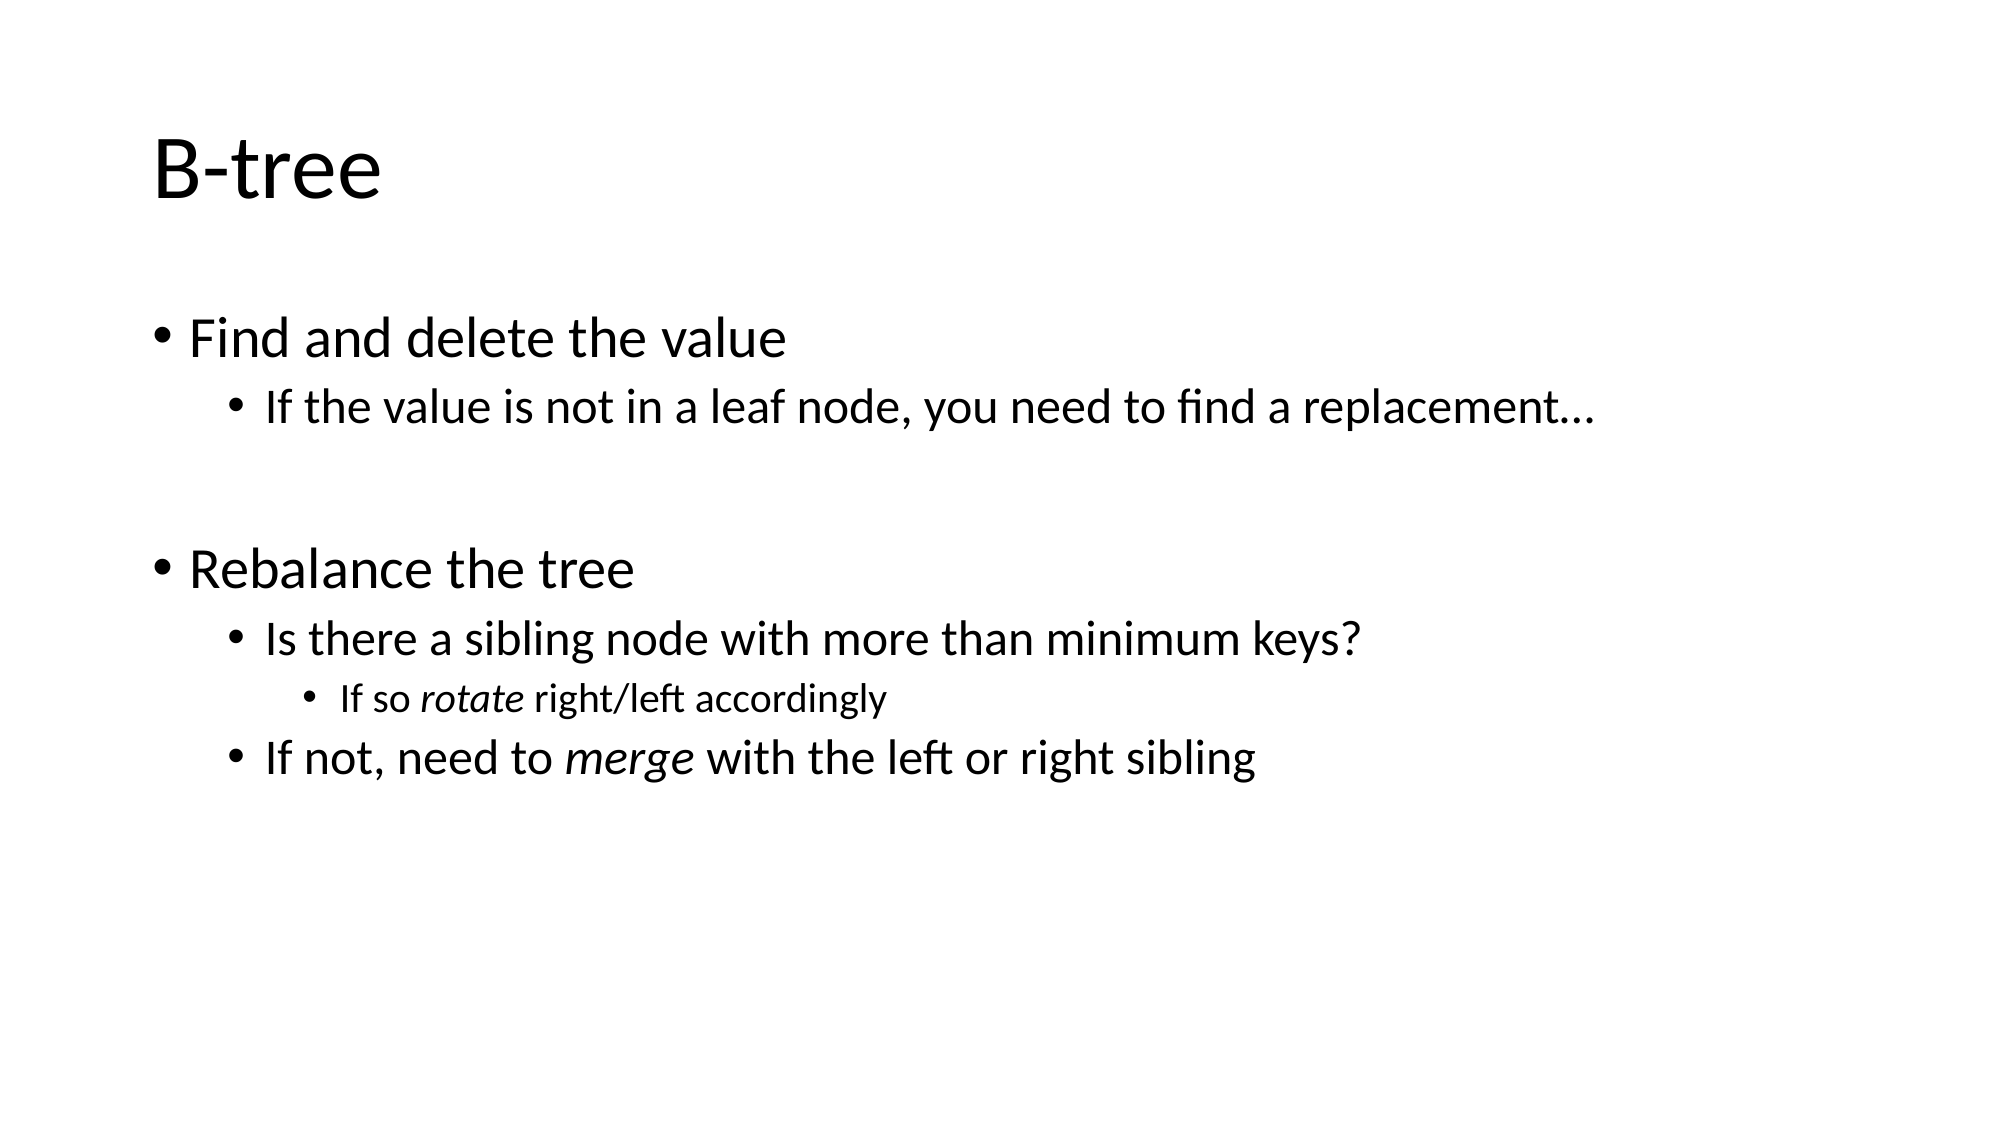

# B-tree
Find and delete the value
If the value is not in a leaf node, you need to find a replacement…

Rebalance the tree
Is there a sibling node with more than minimum keys?
If so rotate right/left accordingly
If not, need to merge with the left or right sibling